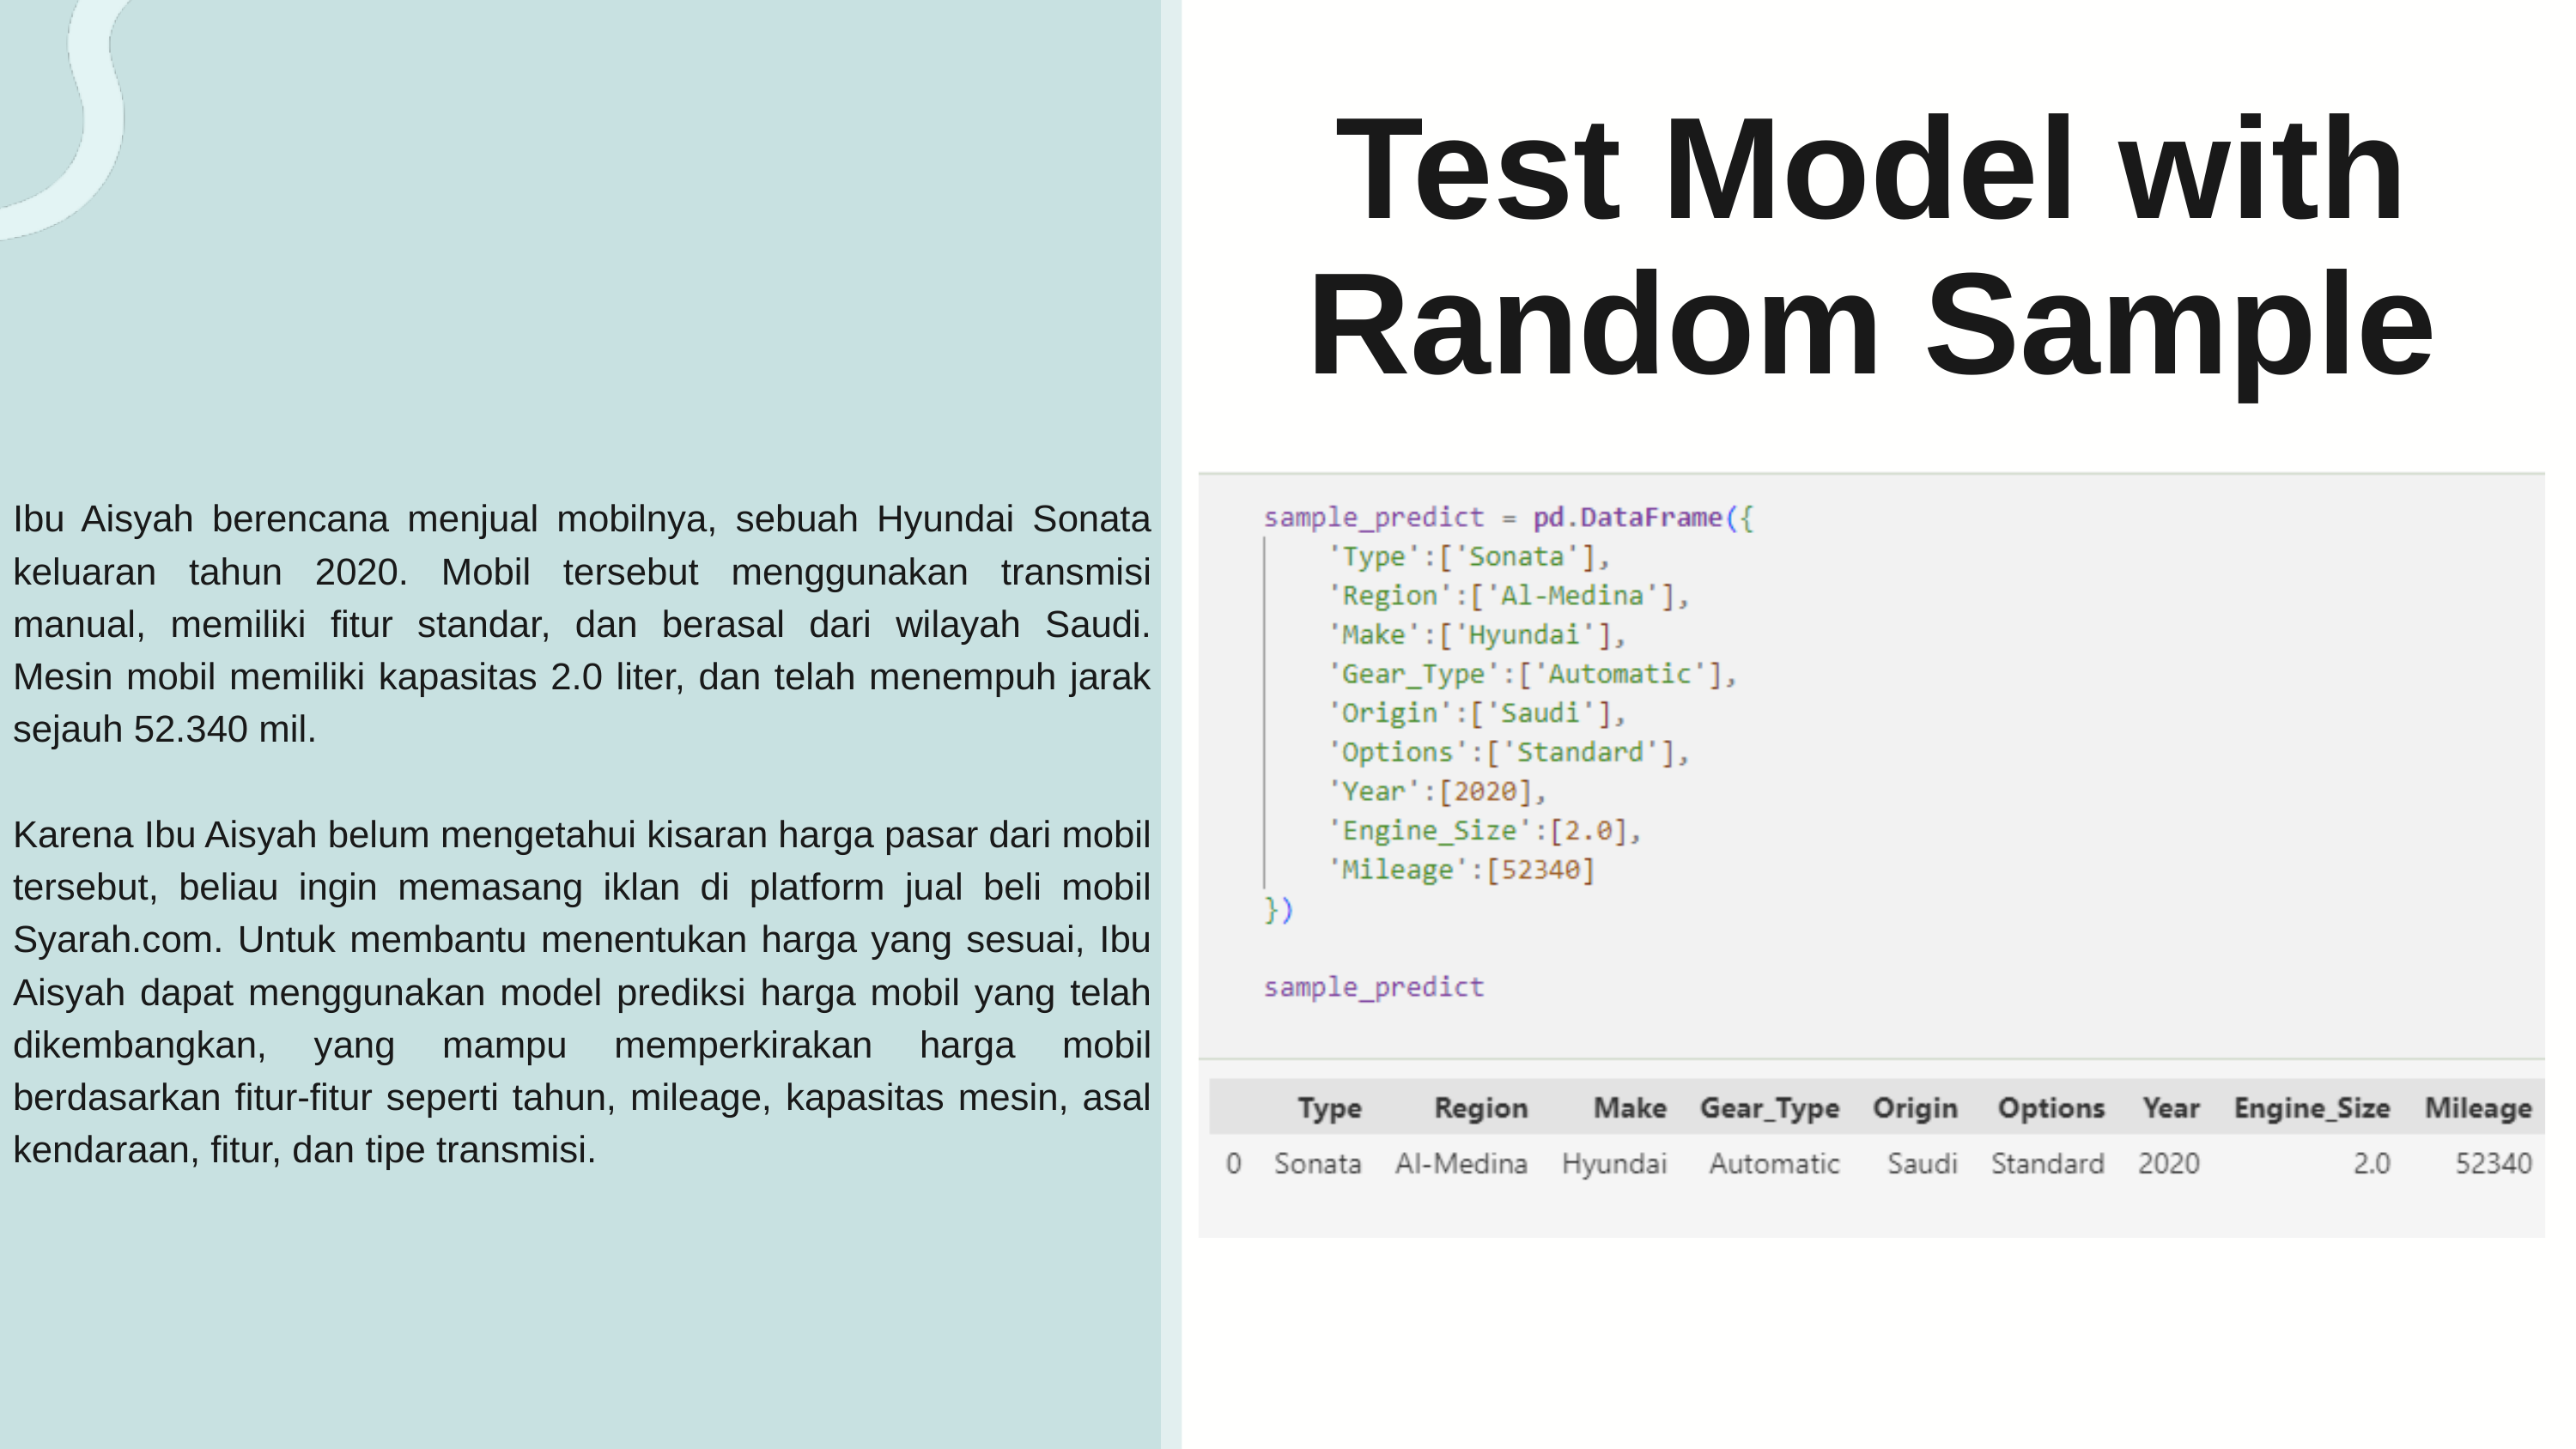

Test Model with Random Sample

Ibu Aisyah berencana menjual mobilnya, sebuah Hyundai Sonata keluaran tahun 2020. Mobil tersebut menggunakan transmisi manual, memiliki fitur standar, dan berasal dari wilayah Saudi. Mesin mobil memiliki kapasitas 2.0 liter, dan telah menempuh jarak sejauh 52.340 mil.

Karena Ibu Aisyah belum mengetahui kisaran harga pasar dari mobil tersebut, beliau ingin memasang iklan di platform jual beli mobil Syarah.com. Untuk membantu menentukan harga yang sesuai, Ibu Aisyah dapat menggunakan model prediksi harga mobil yang telah dikembangkan, yang mampu memperkirakan harga mobil berdasarkan fitur-fitur seperti tahun, mileage, kapasitas mesin, asal kendaraan, fitur, dan tipe transmisi.